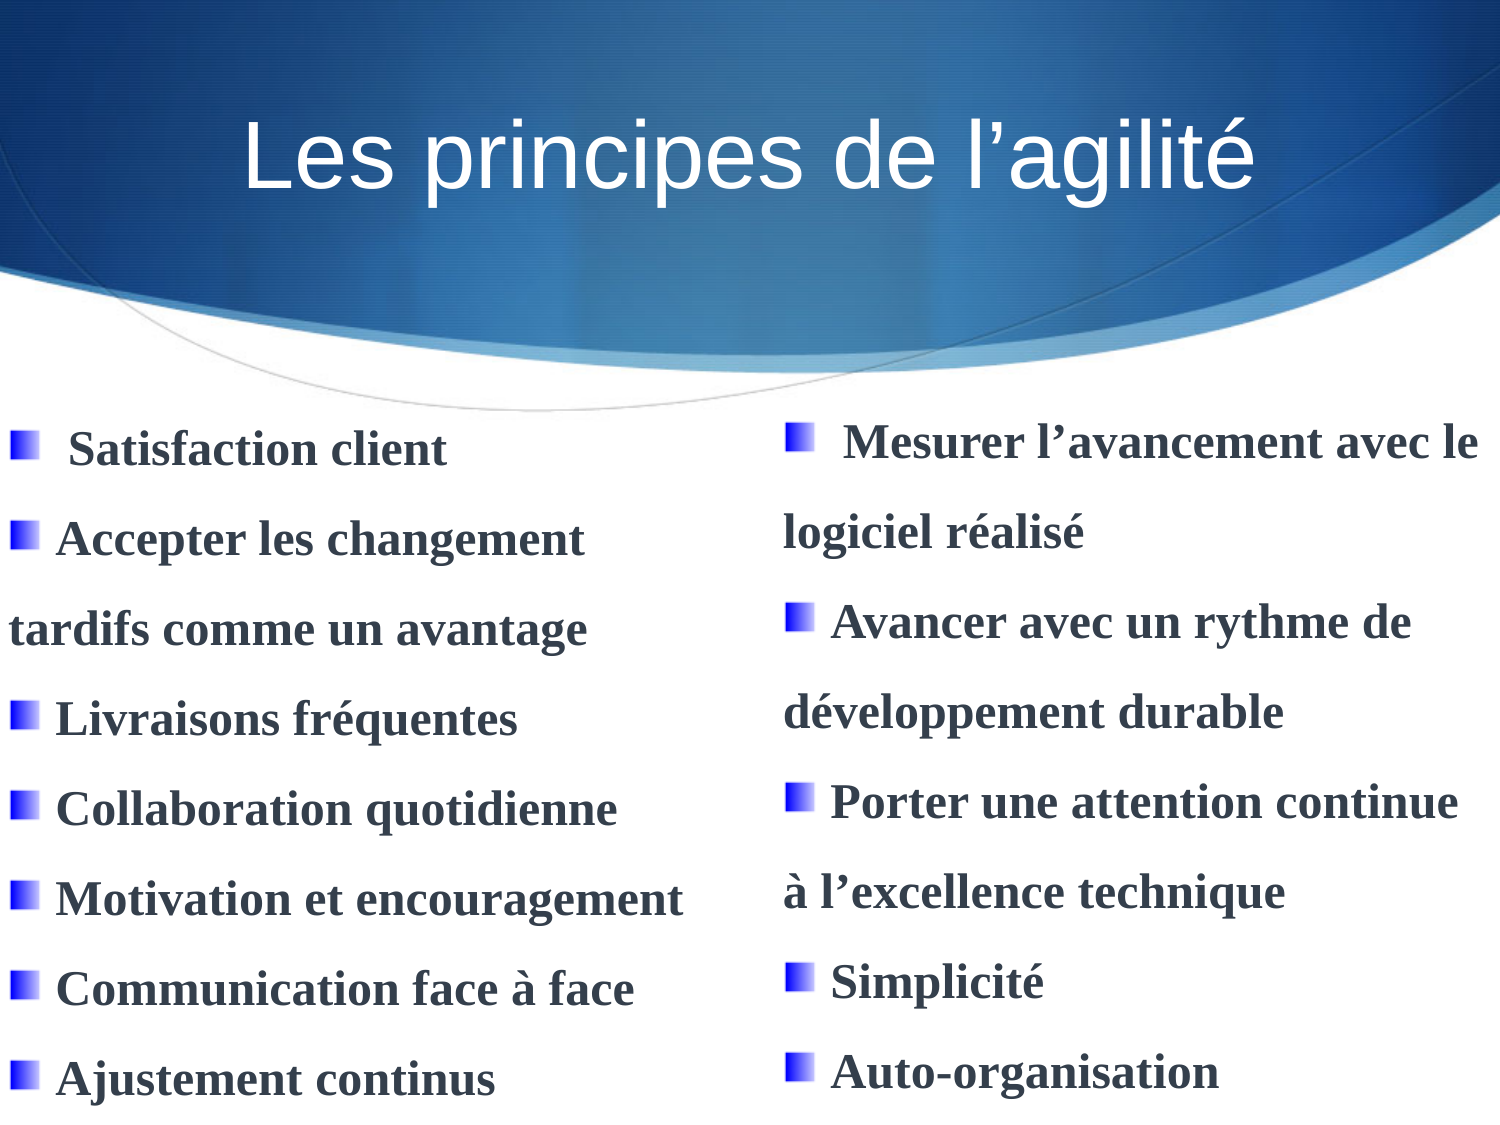

# Les principes de l’agilité
  Mesurer l’avancement avec le logiciel réalisé
 Avancer avec un rythme de développement durable
 Porter une attention continue à l’excellence technique
 Simplicité
 Auto-organisation

  Satisfaction client
 Accepter les changement tardifs comme un avantage
 Livraisons fréquentes
 Collaboration quotidienne
 Motivation et encouragement
 Communication face à face
 Ajustement continus